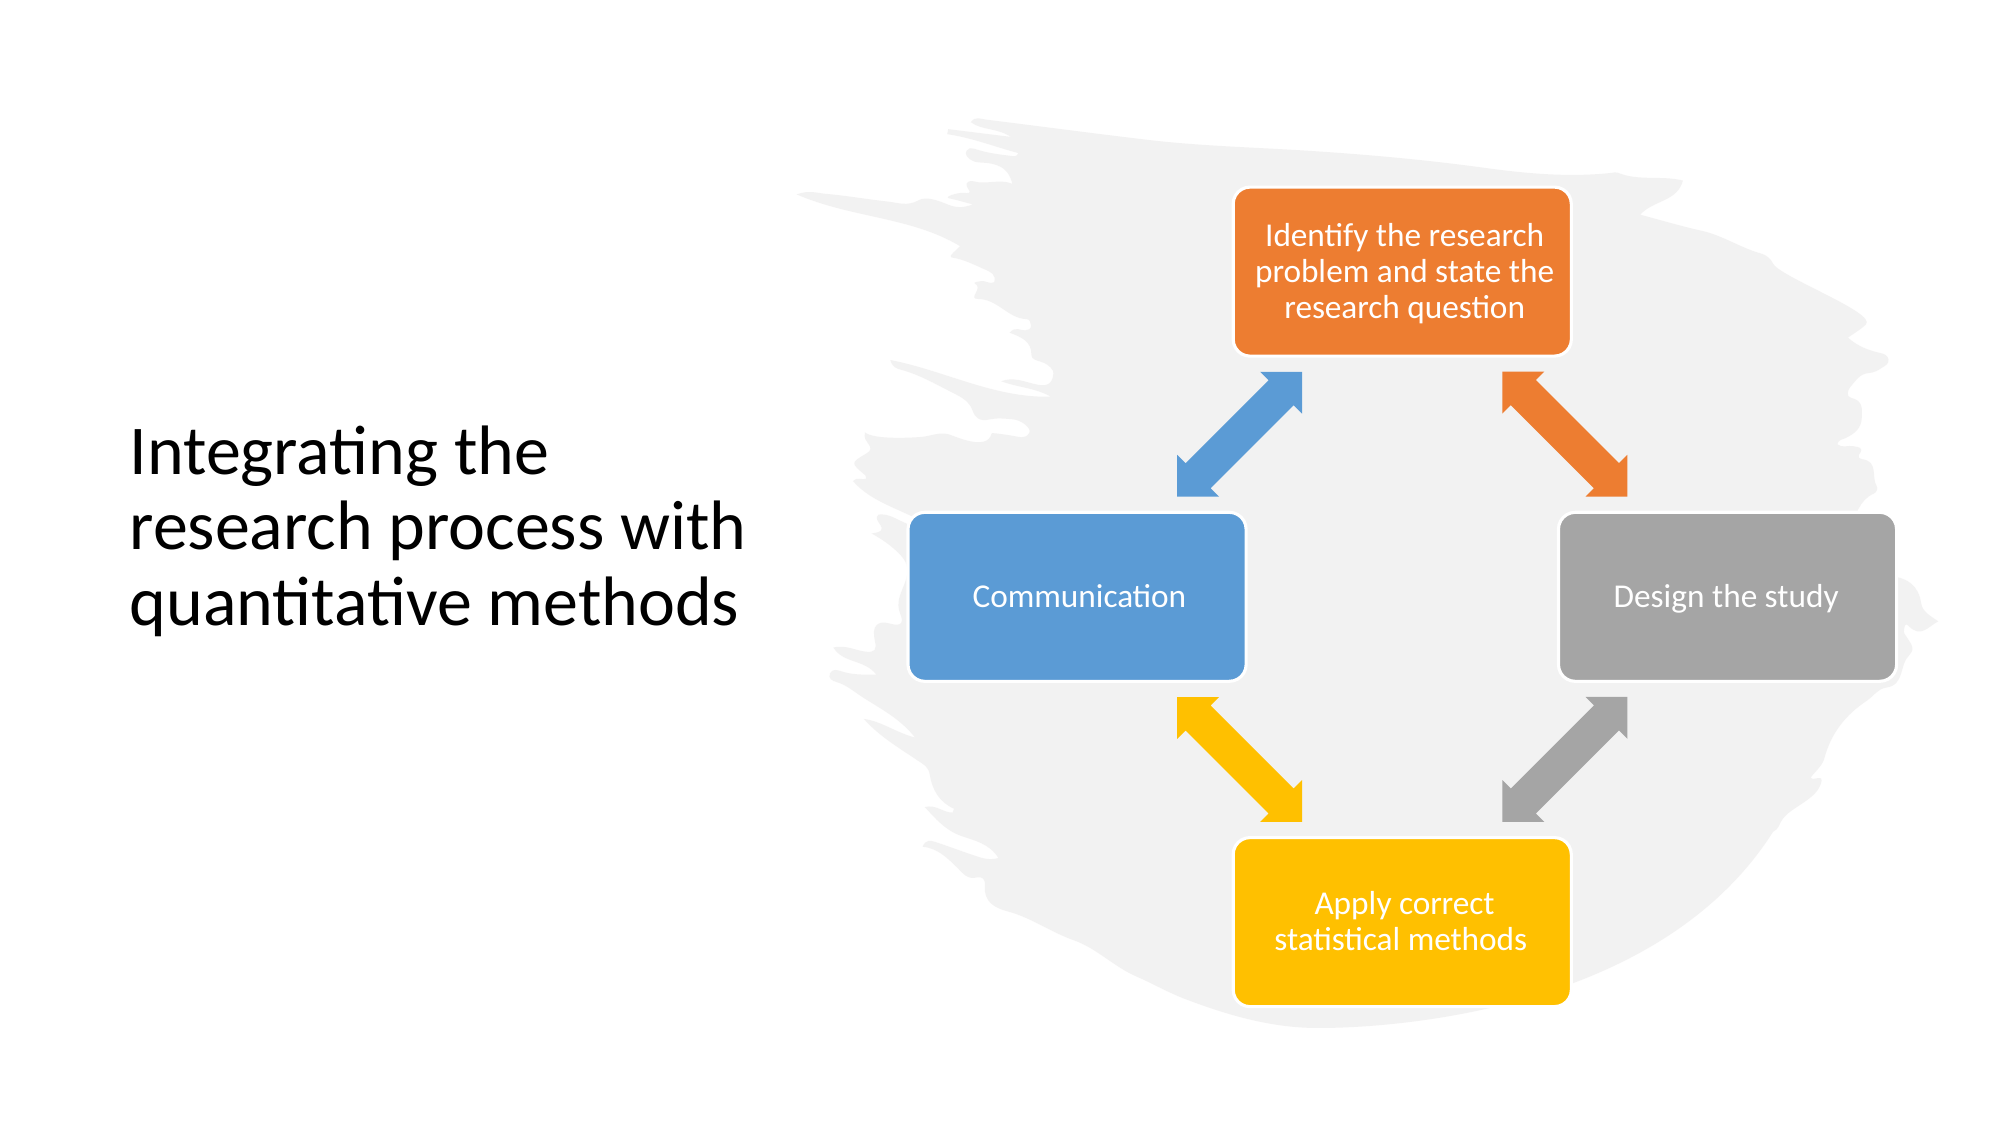

Identify the research problem and state the research question

Design the study

Apply correct statistical methods

Communication

# Integrating the research process with quantitative methods
3